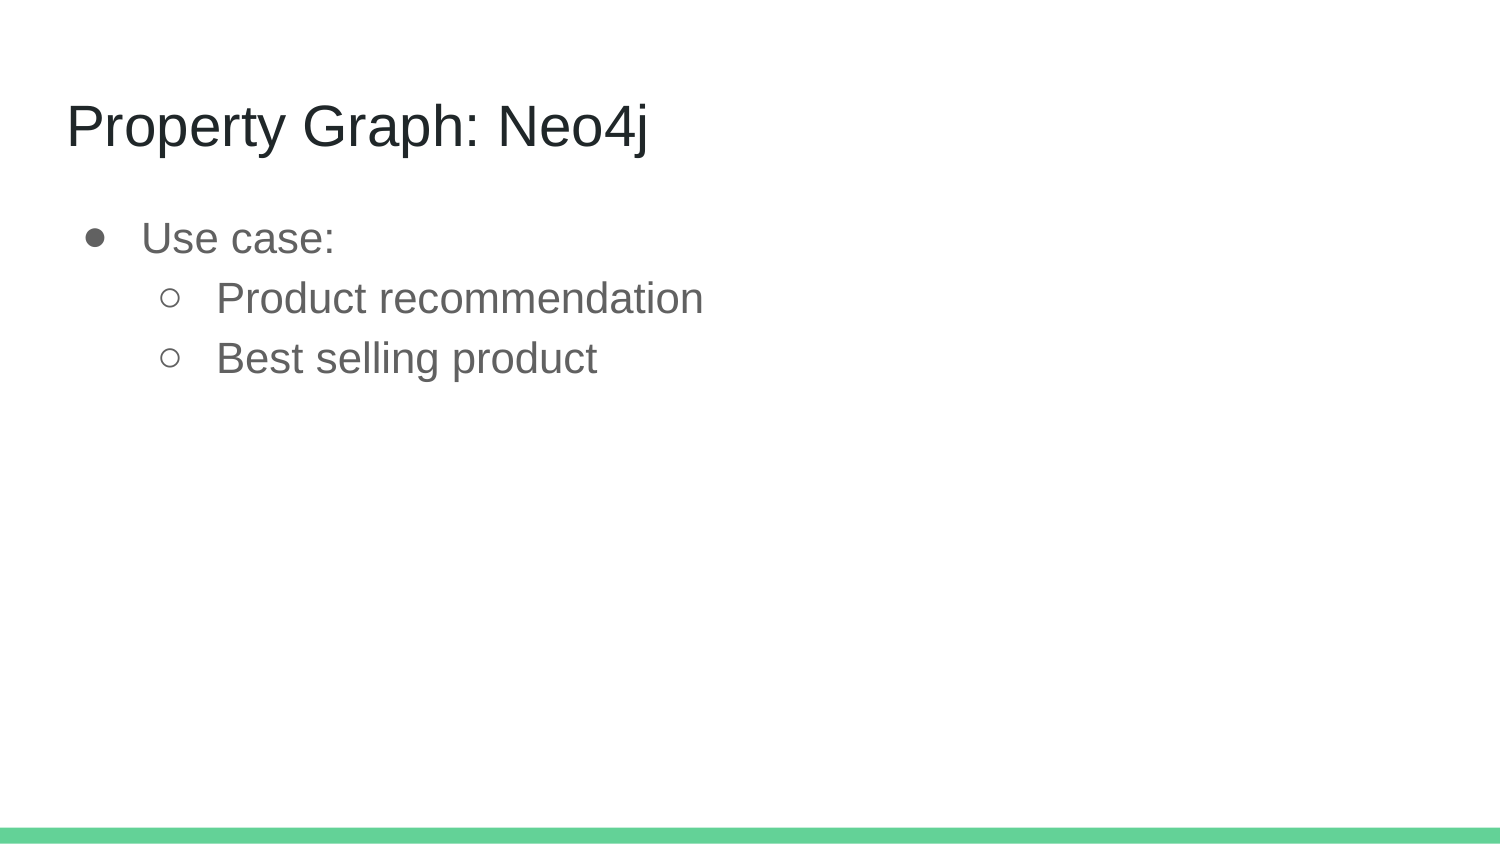

# Property Graph: Neo4j
Use case:
Product recommendation
Best selling product